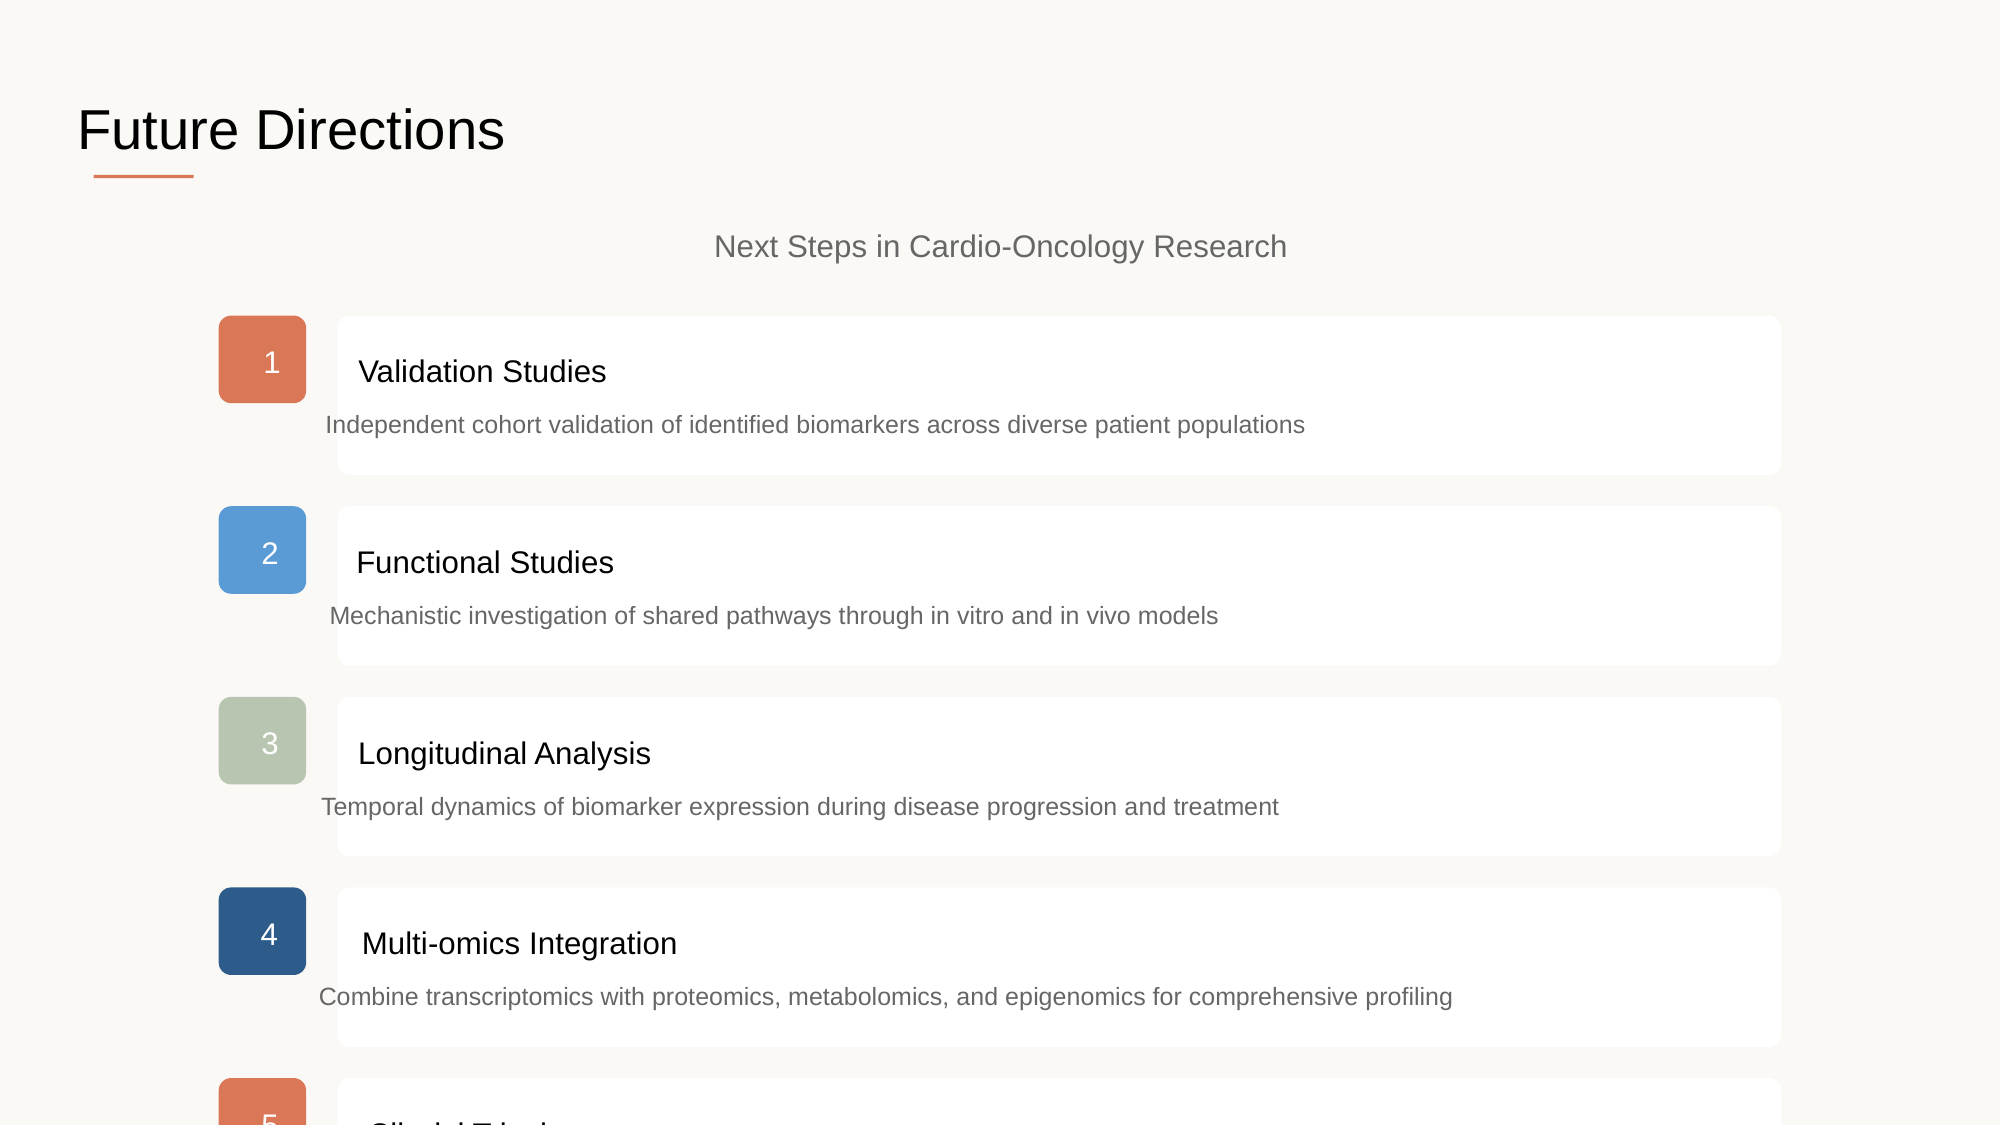

Future Directions

Next Steps in Cardio-Oncology Research

1
Validation Studies
Independent cohort validation of identified biomarkers across diverse patient populations

2
Functional Studies
Mechanistic investigation of shared pathways through in vitro and in vivo models

3
Longitudinal Analysis
Temporal dynamics of biomarker expression during disease progression and treatment

4
Multi-omics Integration
Combine transcriptomics with proteomics, metabolomics, and epigenomics for comprehensive profiling

5
Cli
i
l T i
l